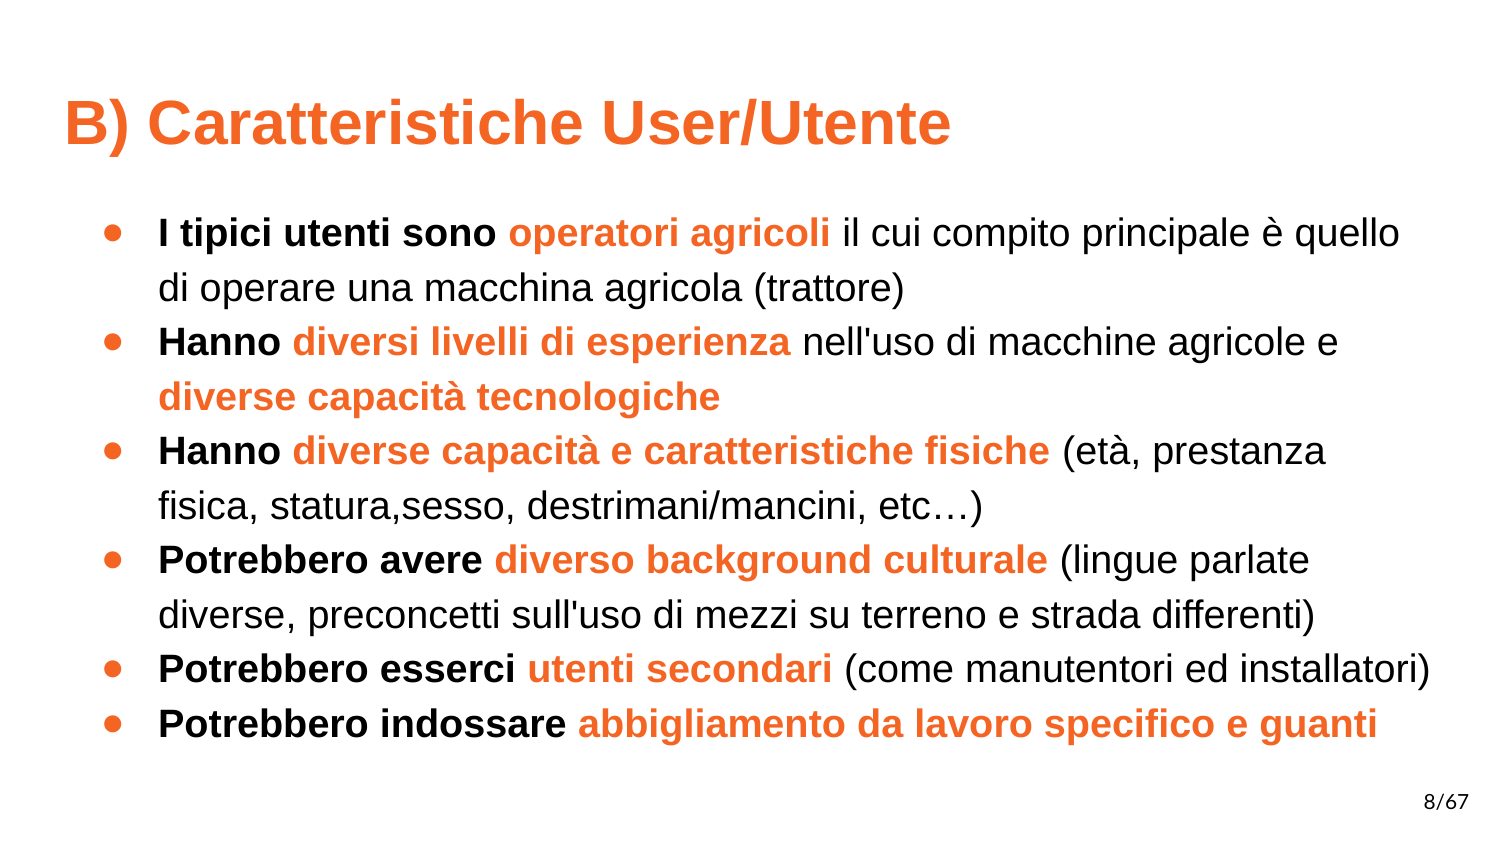

# B) Caratteristiche User/Utente
I tipici utenti sono operatori agricoli il cui compito principale è quello di operare una macchina agricola (trattore)
Hanno diversi livelli di esperienza nell'uso di macchine agricole e diverse capacità tecnologiche
Hanno diverse capacità e caratteristiche fisiche (età, prestanza fisica, statura,sesso, destrimani/mancini, etc…)
Potrebbero avere diverso background culturale (lingue parlate diverse, preconcetti sull'uso di mezzi su terreno e strada differenti)
Potrebbero esserci utenti secondari (come manutentori ed installatori)
Potrebbero indossare abbigliamento da lavoro specifico e guanti
8/67